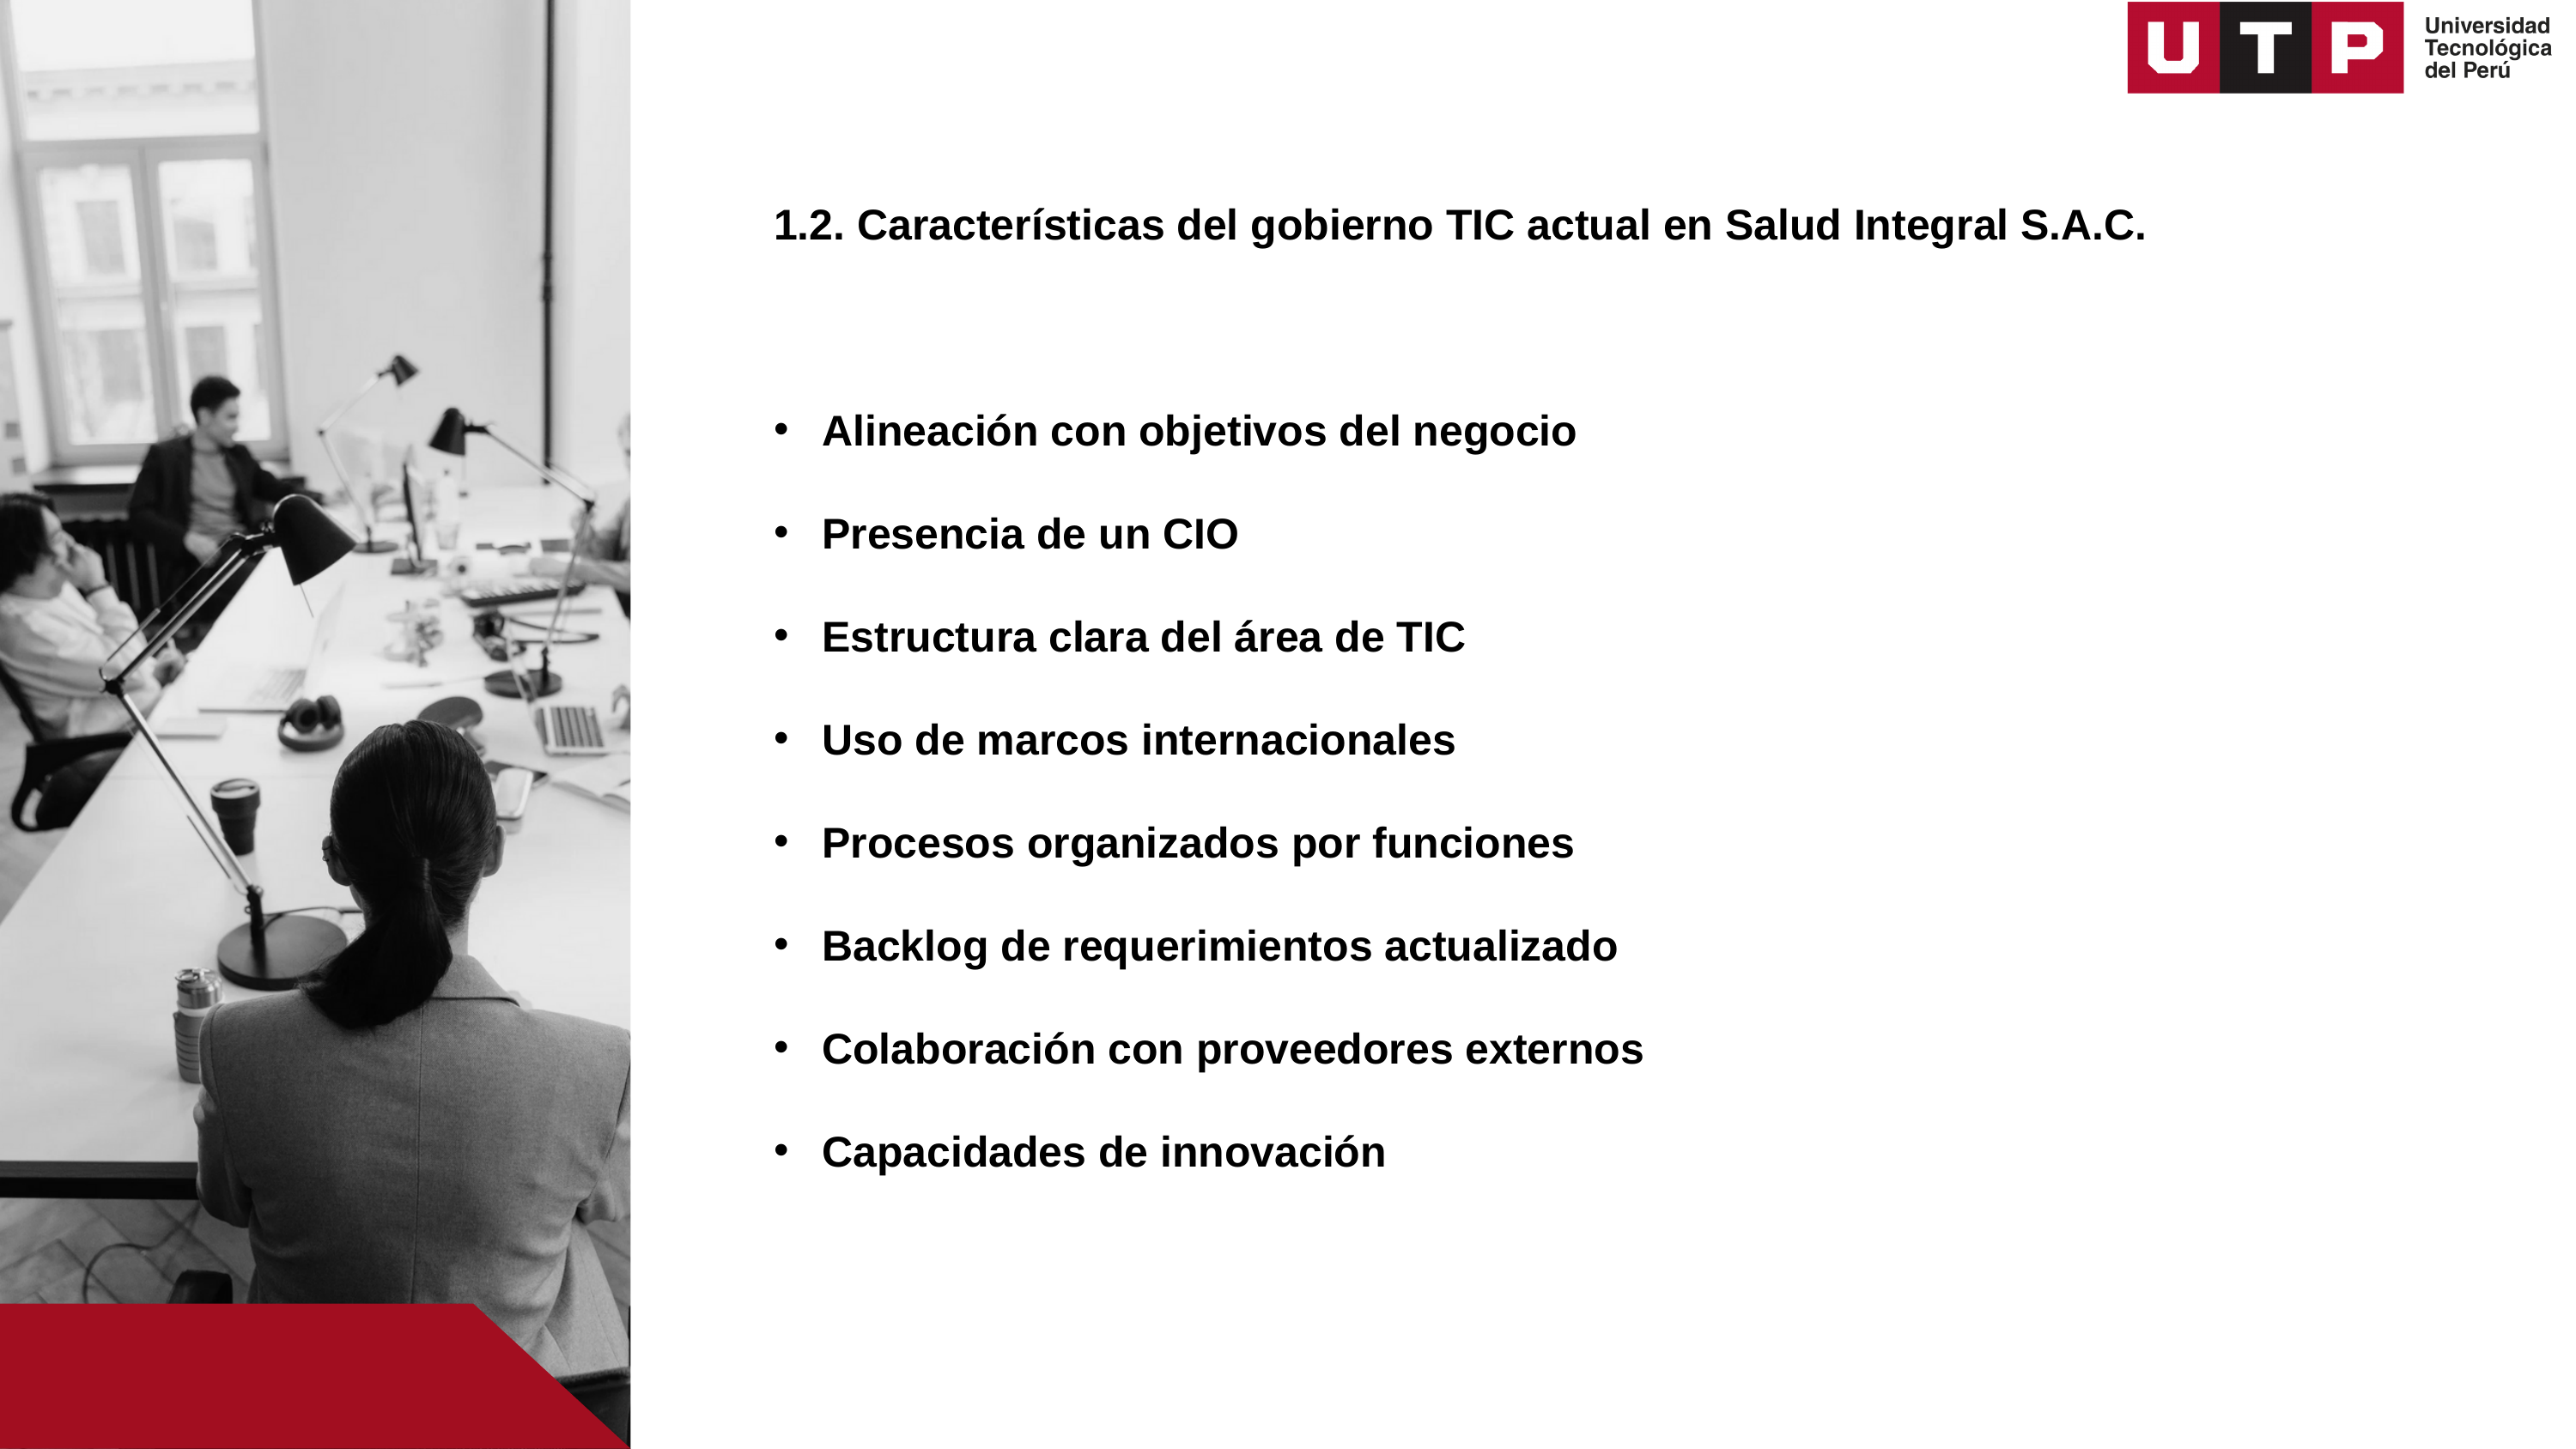

1.2. Características del gobierno TIC actual en Salud Integral S.A.C.

Alineación con objetivos del negocio
Presencia de un CIO
Estructura clara del área de TIC
Uso de marcos internacionales
Procesos organizados por funciones
Backlog de requerimientos actualizado
Colaboración con proveedores externos
Capacidades de innovación